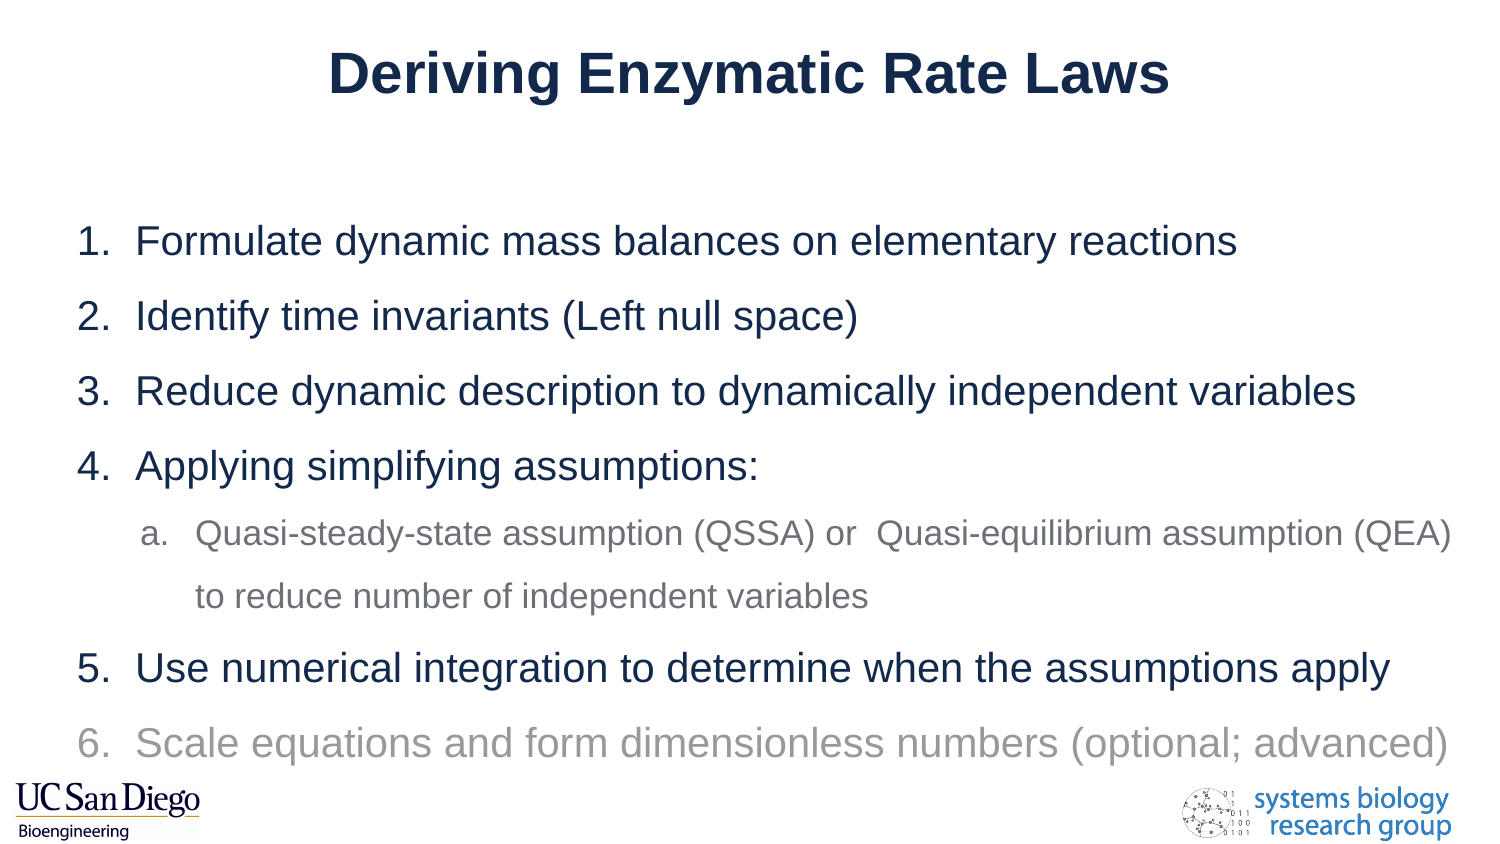

# Deriving Enzymatic Rate Laws
Formulate dynamic mass balances on elementary reactions
Identify time invariants (Left null space)
Reduce dynamic description to dynamically independent variables
Applying simplifying assumptions:
Quasi-steady-state assumption (QSSA) or  Quasi-equilibrium assumption (QEA) to reduce number of independent variables
Use numerical integration to determine when the assumptions apply
Scale equations and form dimensionless numbers (optional; advanced)